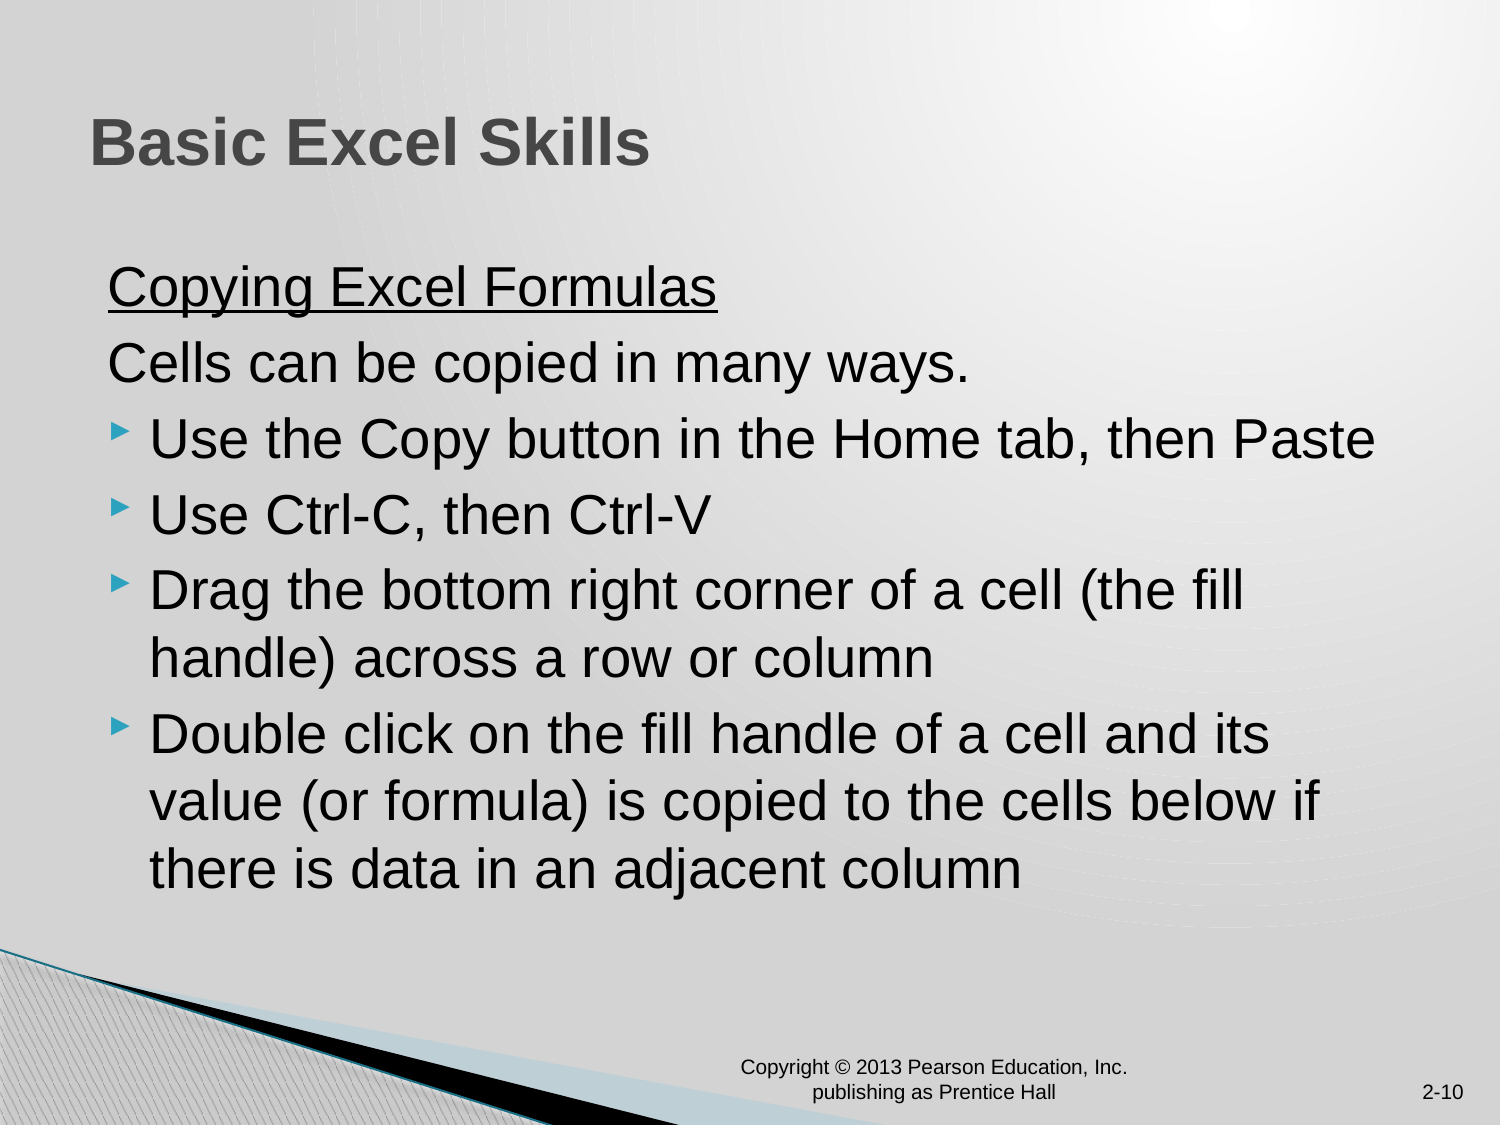

# Basic Excel Skills
Copying Excel Formulas
Cells can be copied in many ways.
Use the Copy button in the Home tab, then Paste
Use Ctrl-C, then Ctrl-V
Drag the bottom right corner of a cell (the fill handle) across a row or column
Double click on the fill handle of a cell and its value (or formula) is copied to the cells below if there is data in an adjacent column

Copyright © 2013 Pearson Education, Inc. publishing as Prentice Hall
2-10